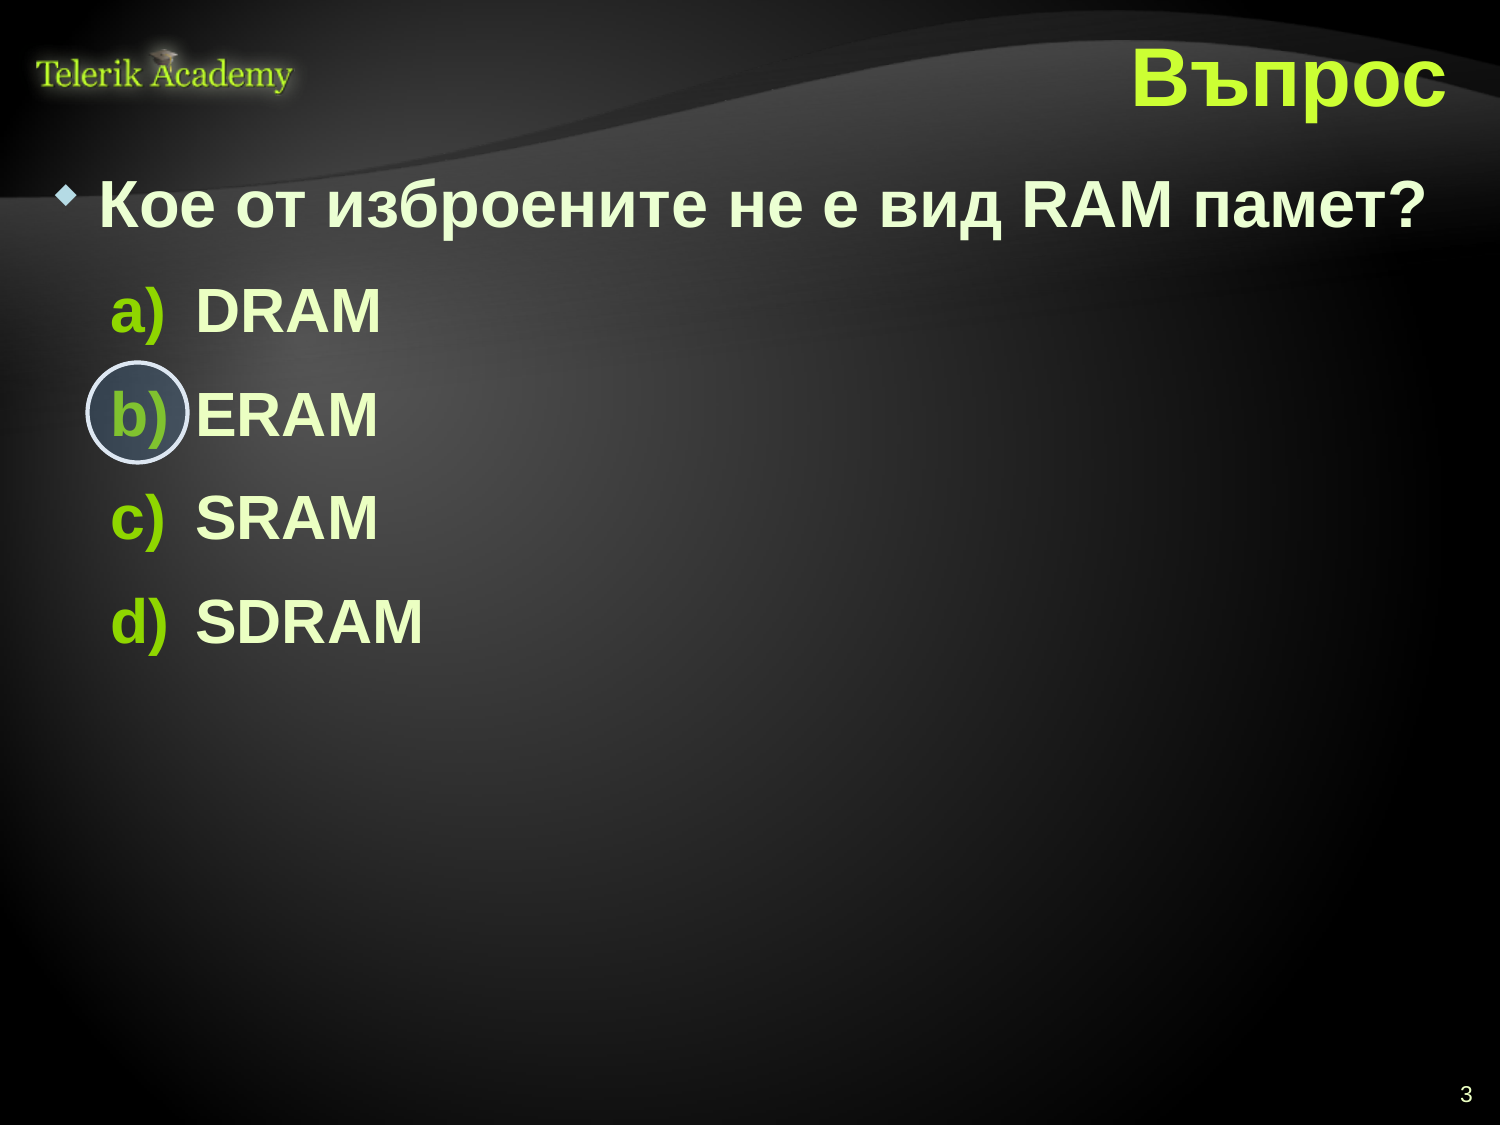

# Въпрос
Кое от изброените не е вид RAM памет?
DRAM
ERAM
SRAM
SDRAM

3